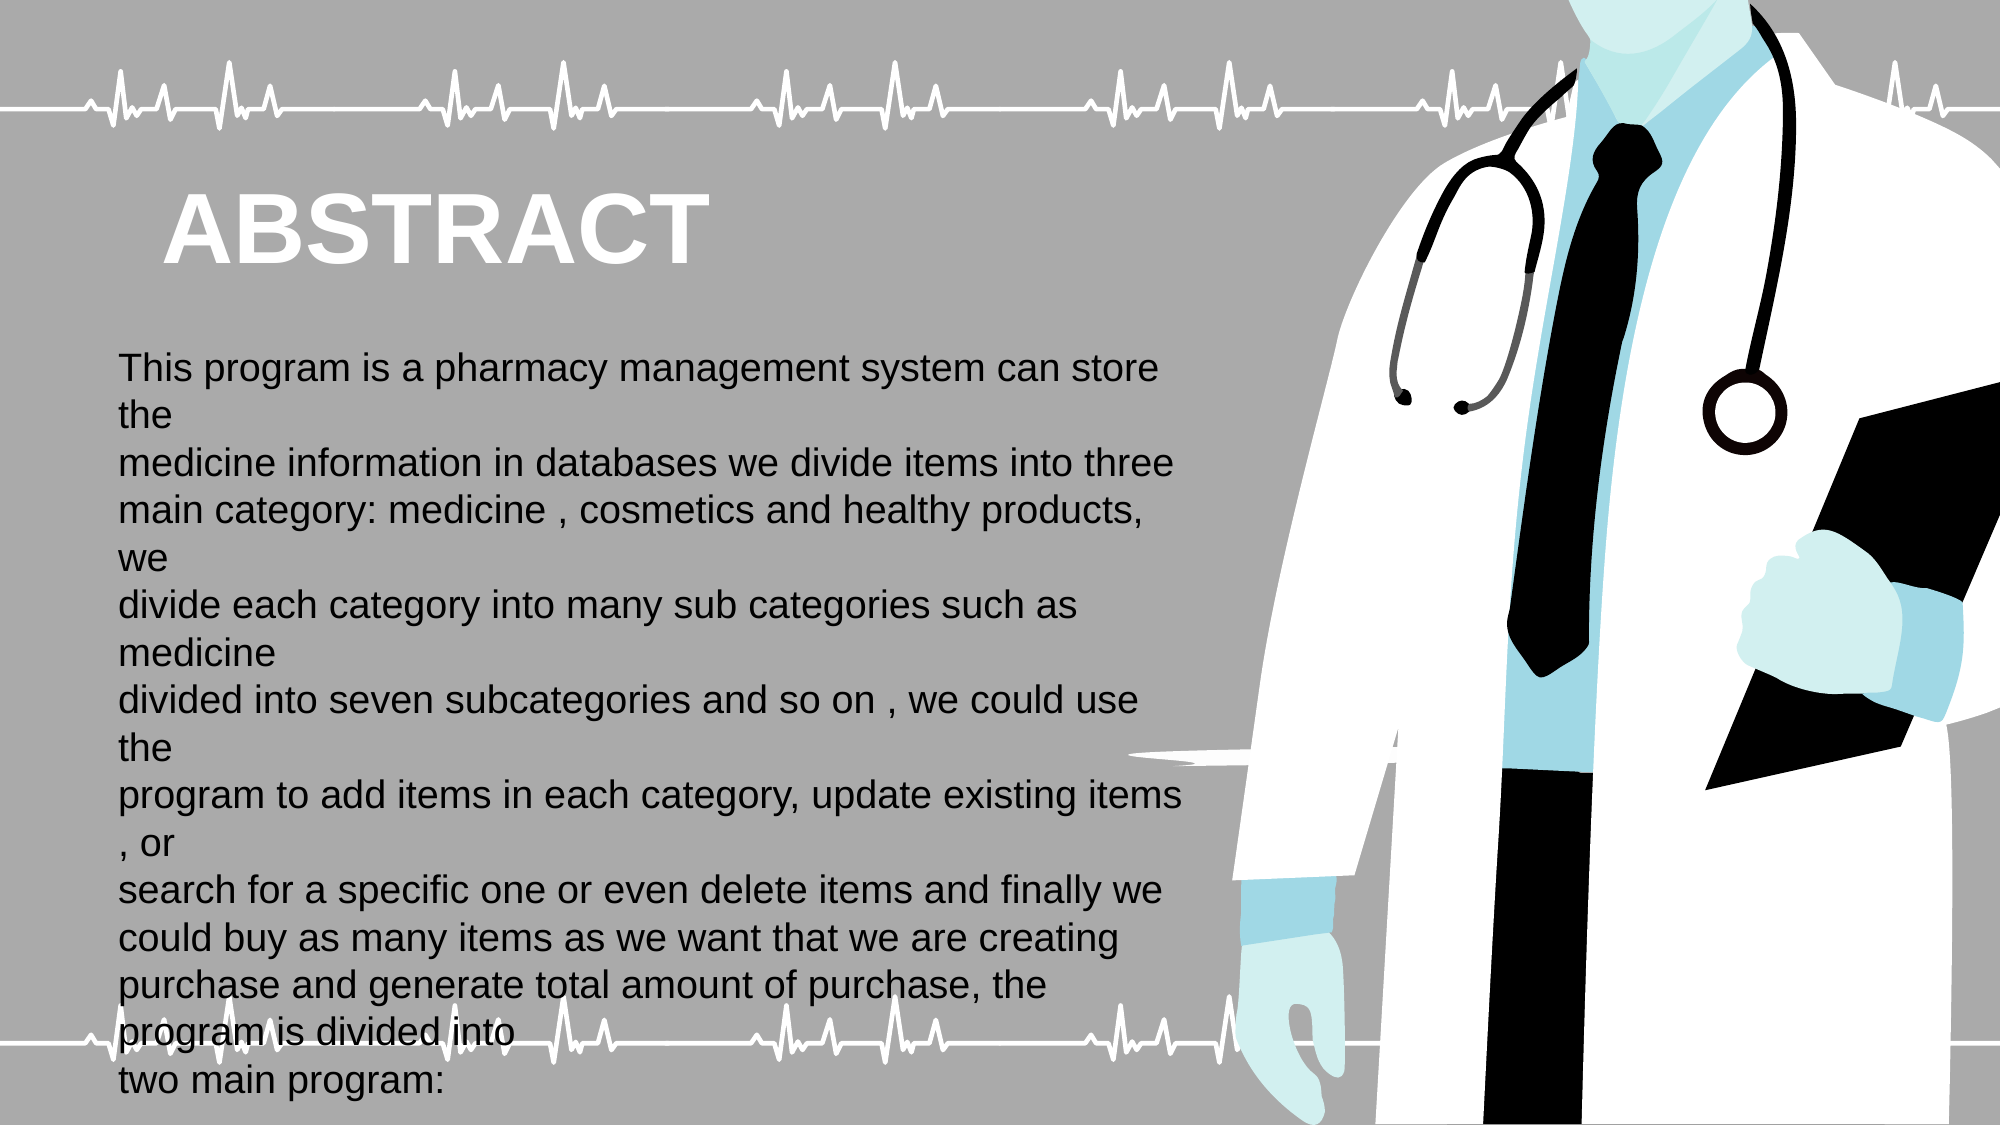

ABSTRACT
This program is a pharmacy management system can store the
medicine information in databases we divide items into three
main category: medicine , cosmetics and healthy products, we
divide each category into many sub categories such as medicine
divided into seven subcategories and so on , we could use the
program to add items in each category, update existing items , or
search for a specific one or even delete items and finally we could buy as many items as we want that we are creating purchase and generate total amount of purchase, the program is divided into
two main program: